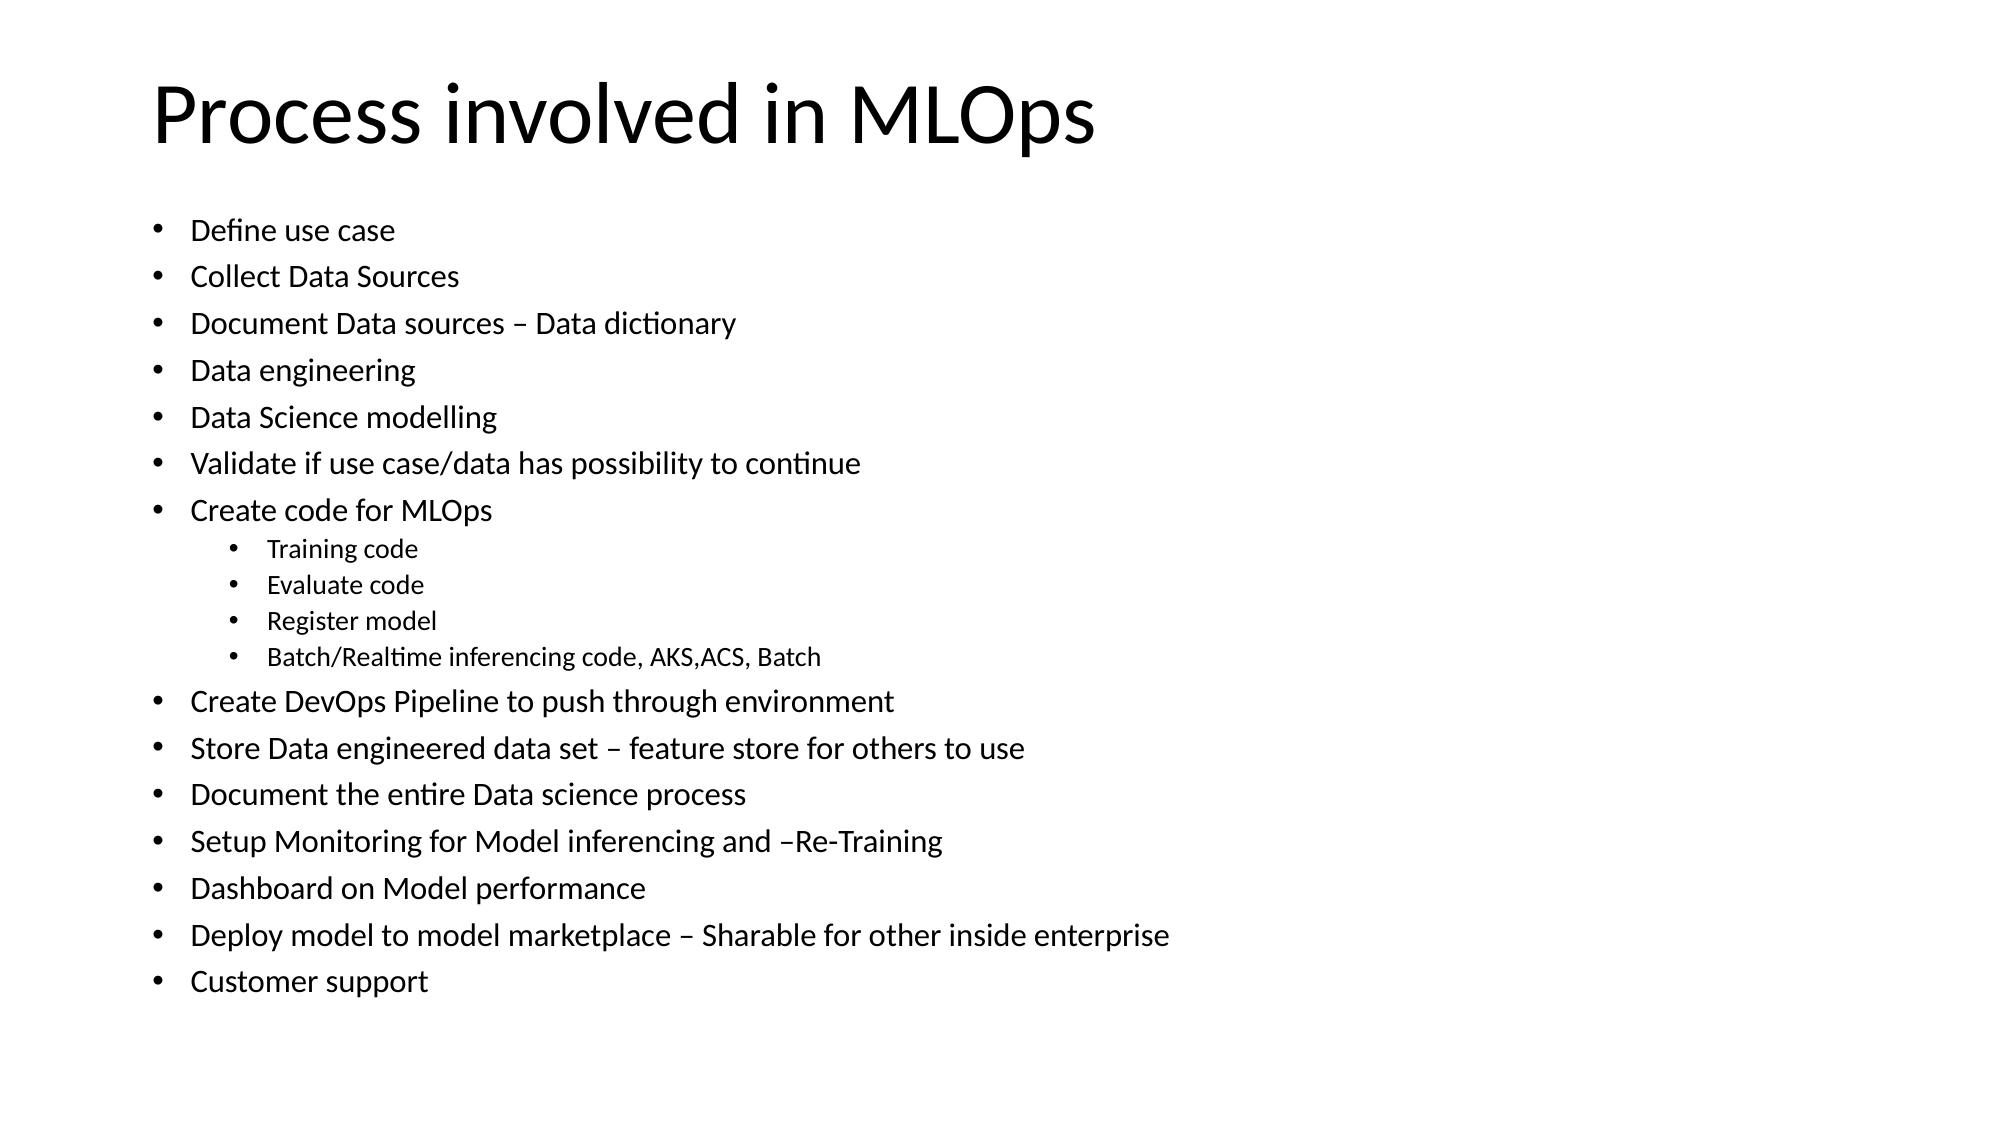

# Process involved in MLOps
Define use case
Collect Data Sources
Document Data sources – Data dictionary
Data engineering
Data Science modelling
Validate if use case/data has possibility to continue
Create code for MLOps
Training code
Evaluate code
Register model
Batch/Realtime inferencing code, AKS,ACS, Batch
Create DevOps Pipeline to push through environment
Store Data engineered data set – feature store for others to use
Document the entire Data science process
Setup Monitoring for Model inferencing and –Re-Training
Dashboard on Model performance
Deploy model to model marketplace – Sharable for other inside enterprise
Customer support